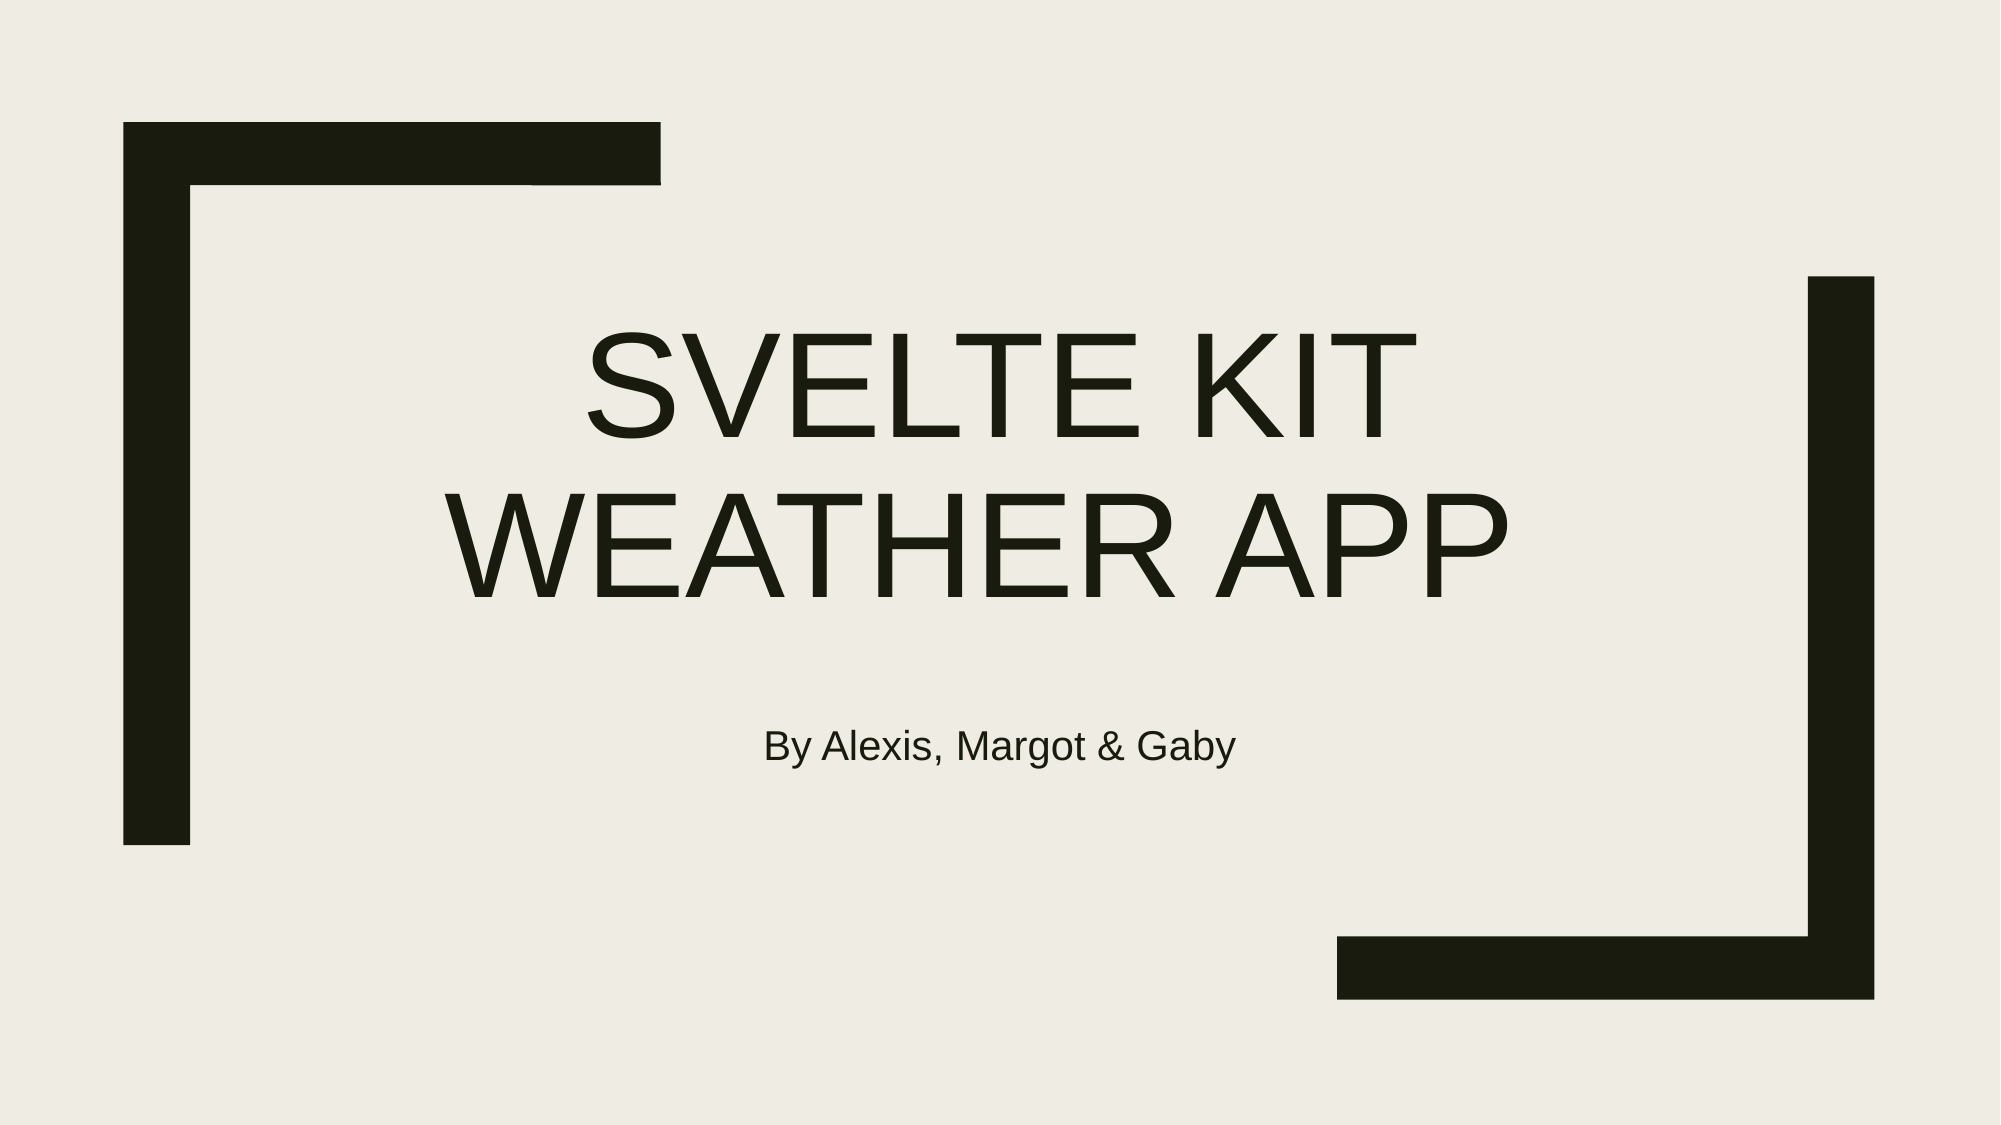

# SVELTE KIT weather app
By Alexis, Margot & Gaby